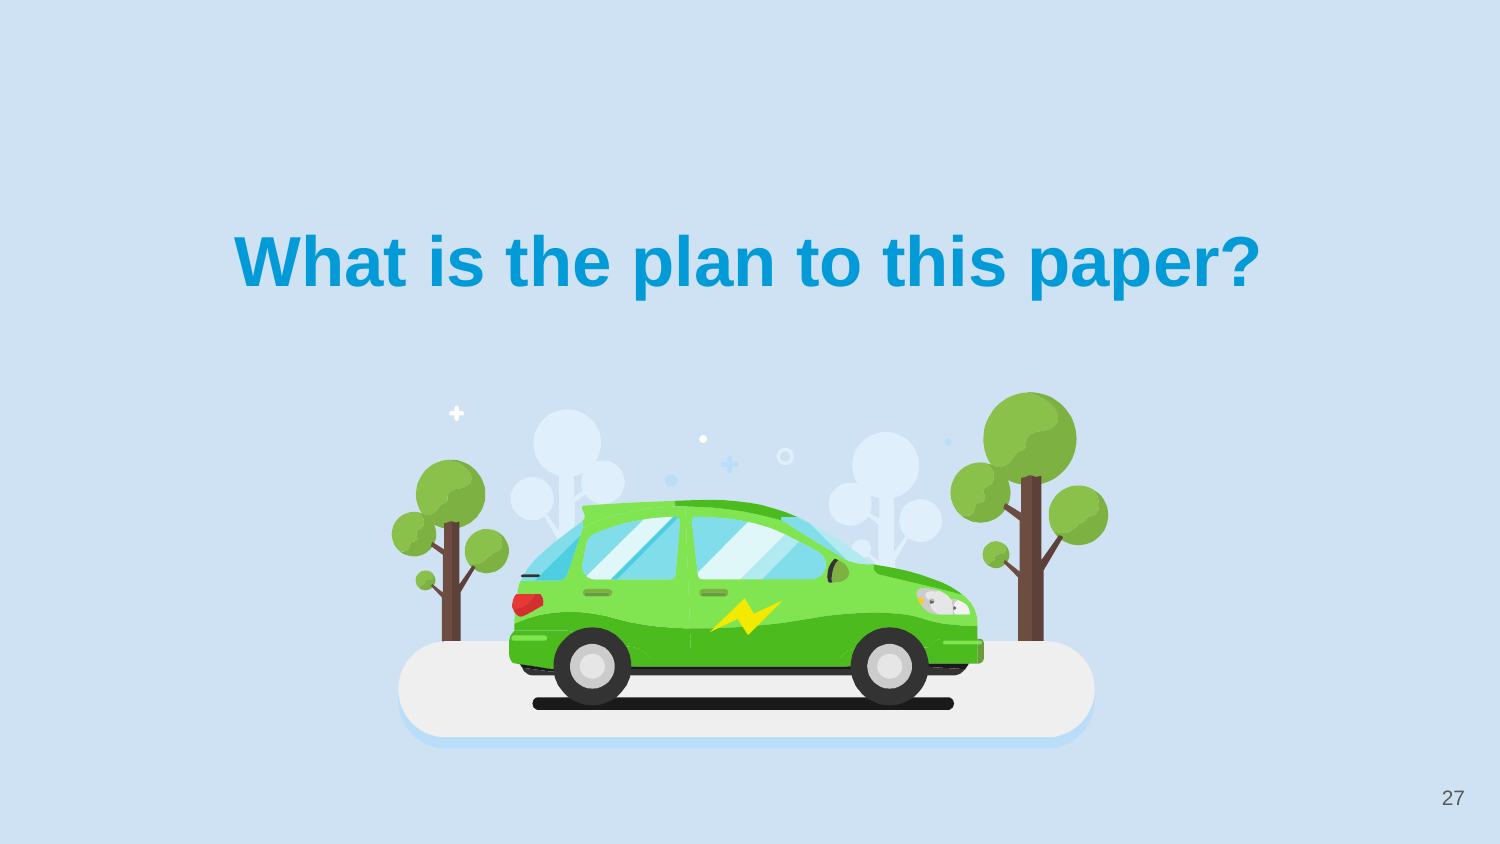

What is the plan to this paper?

27